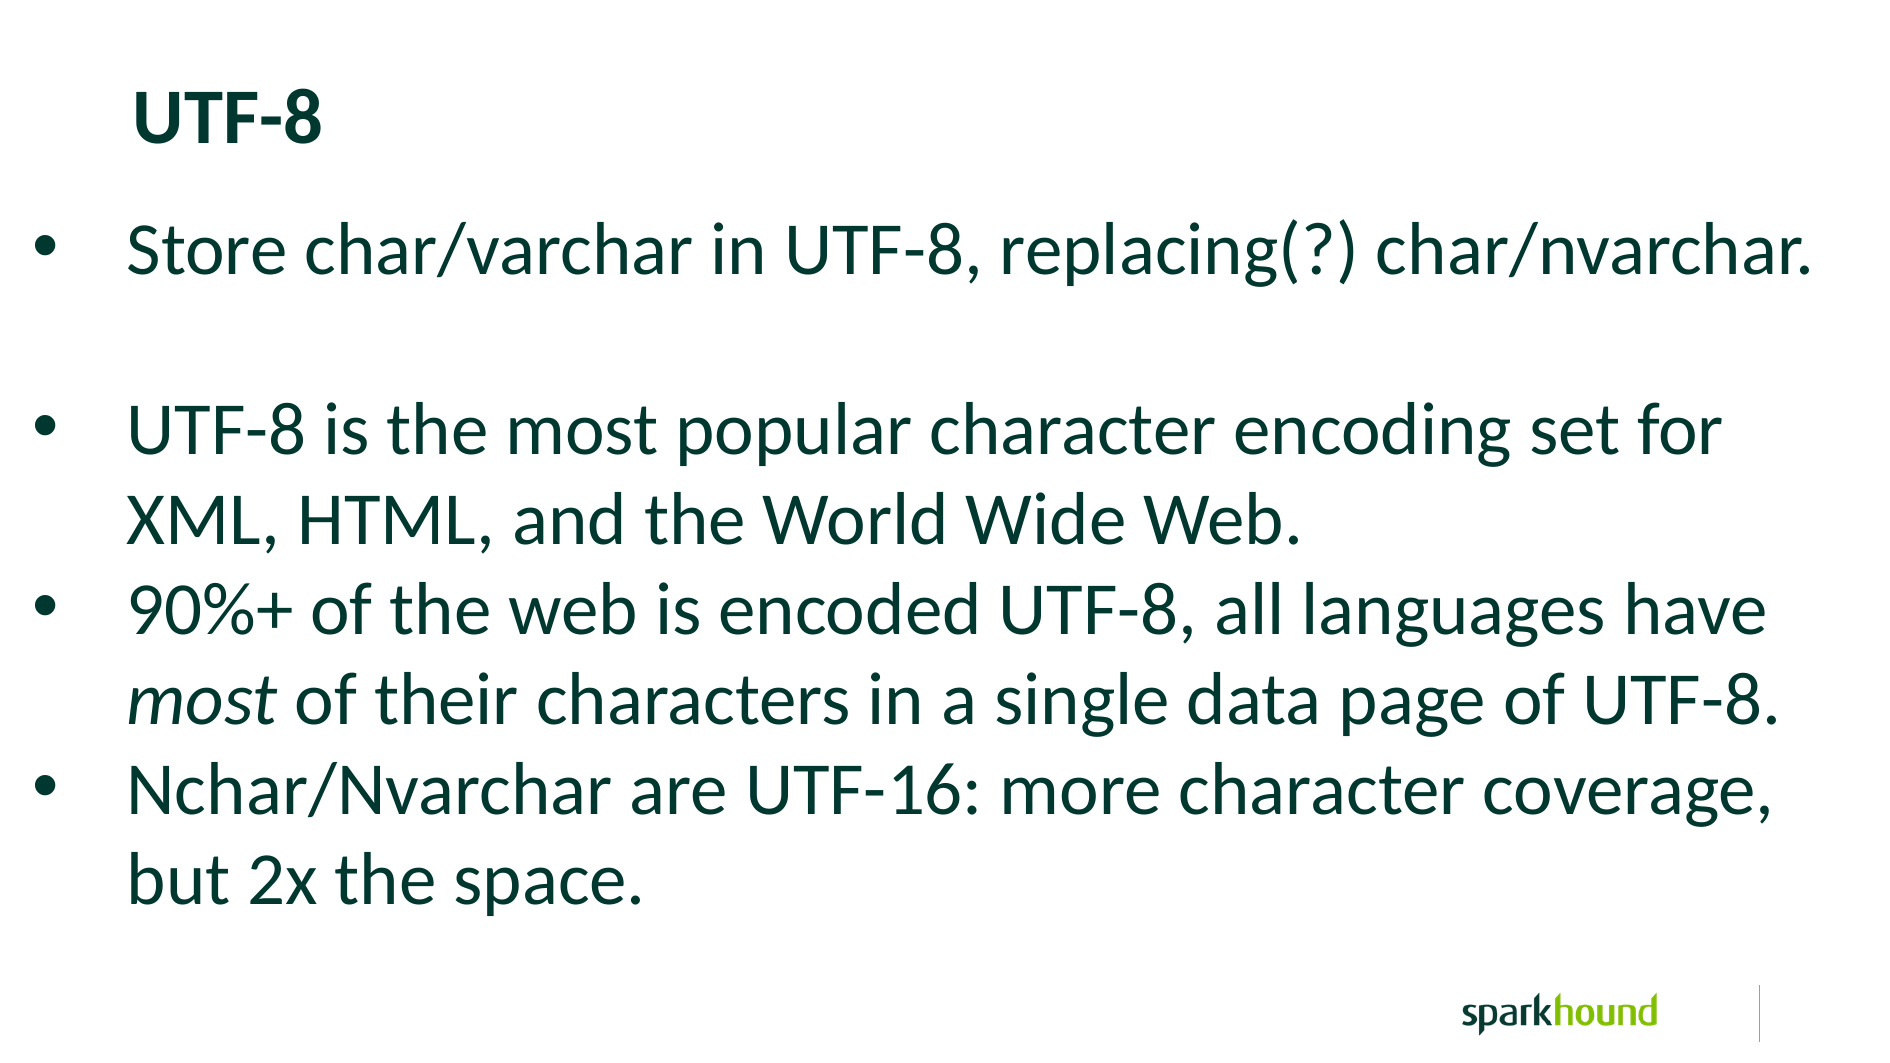

UTF-8
Store char/varchar in UTF-8, replacing(?) char/nvarchar.

UTF-8 is the most popular character encoding set for XML, HTML, and the World Wide Web.
90%+ of the web is encoded UTF-8, all languages have most of their characters in a single data page of UTF-8.
Nchar/Nvarchar are UTF-16: more character coverage, but 2x the space.